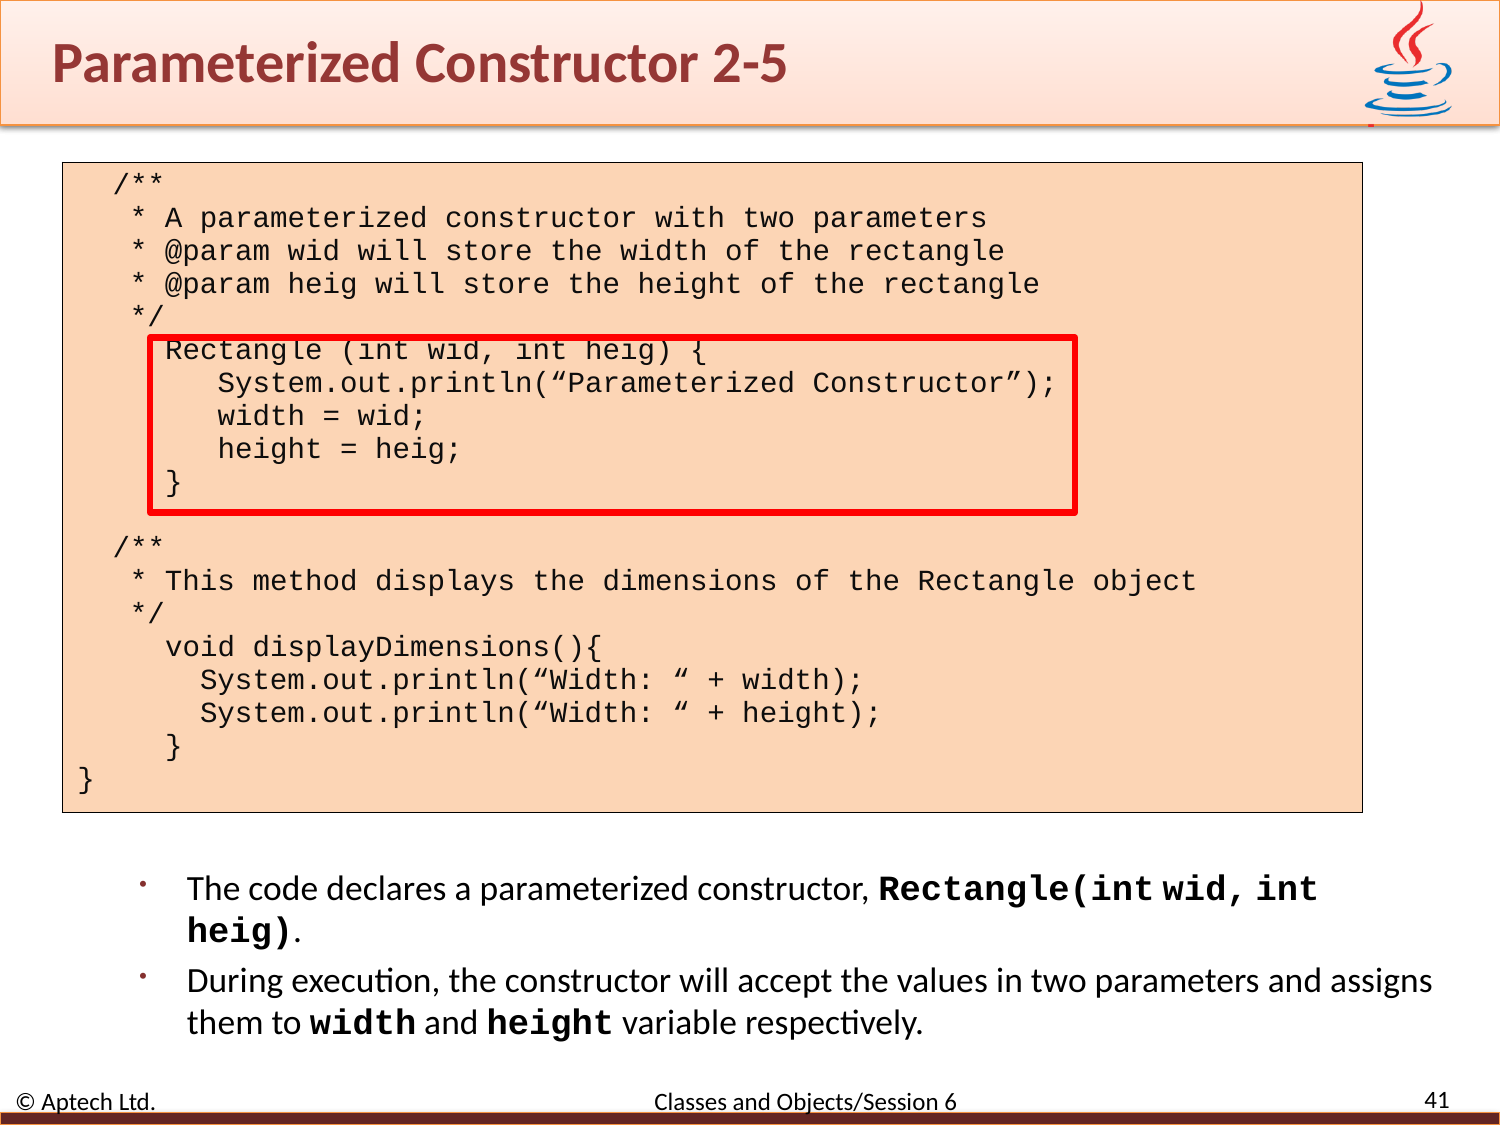

# Parameterized Constructor 2-5

The code declares a parameterized constructor, Rectangle(int wid, int heig).
During execution, the constructor will accept the values in two parameters and assigns them to width and height variable respectively.
| /\*\* \* A parameterized constructor with two parameters \* @param wid will store the width of the rectangle \* @param heig will store the height of the rectangle \*/ Rectangle (int wid, int heig) { System.out.println(“Parameterized Constructor”); width = wid; height = heig; } /\*\* \* This method displays the dimensions of the Rectangle object \*/ void displayDimensions(){ System.out.println(“Width: “ + width); System.out.println(“Width: “ + height); } } |
| --- |

41
© Aptech Ltd.                                                                                       Classes and Objects/Session 6